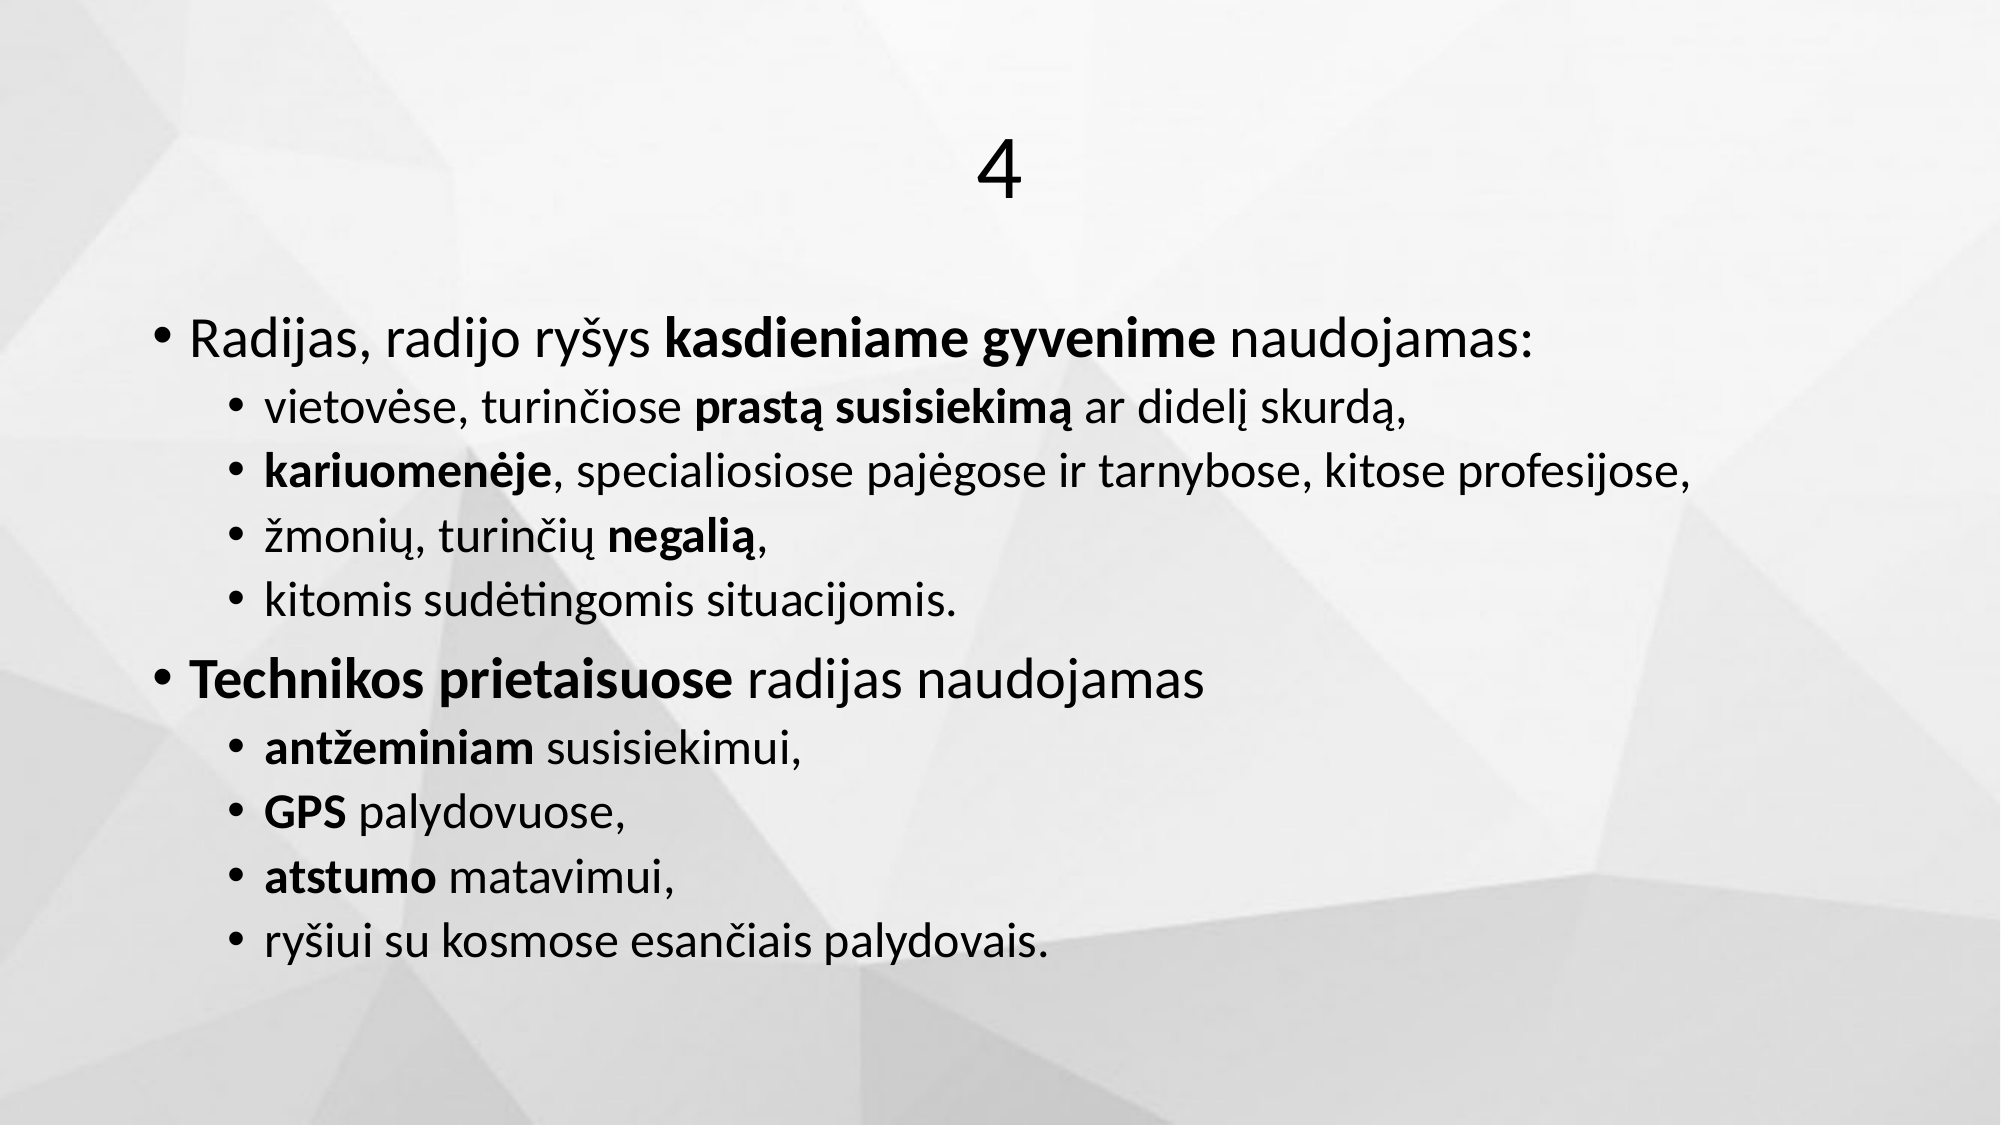

# 4
Radijas, radijo ryšys kasdieniame gyvenime naudojamas:
vietovėse, turinčiose prastą susisiekimą ar didelį skurdą,
kariuomenėje, specialiosiose pajėgose ir tarnybose, kitose profesijose,
žmonių, turinčių negalią,
kitomis sudėtingomis situacijomis.
Technikos prietaisuose radijas naudojamas
antžeminiam susisiekimui,
GPS palydovuose,
atstumo matavimui,
ryšiui su kosmose esančiais palydovais.